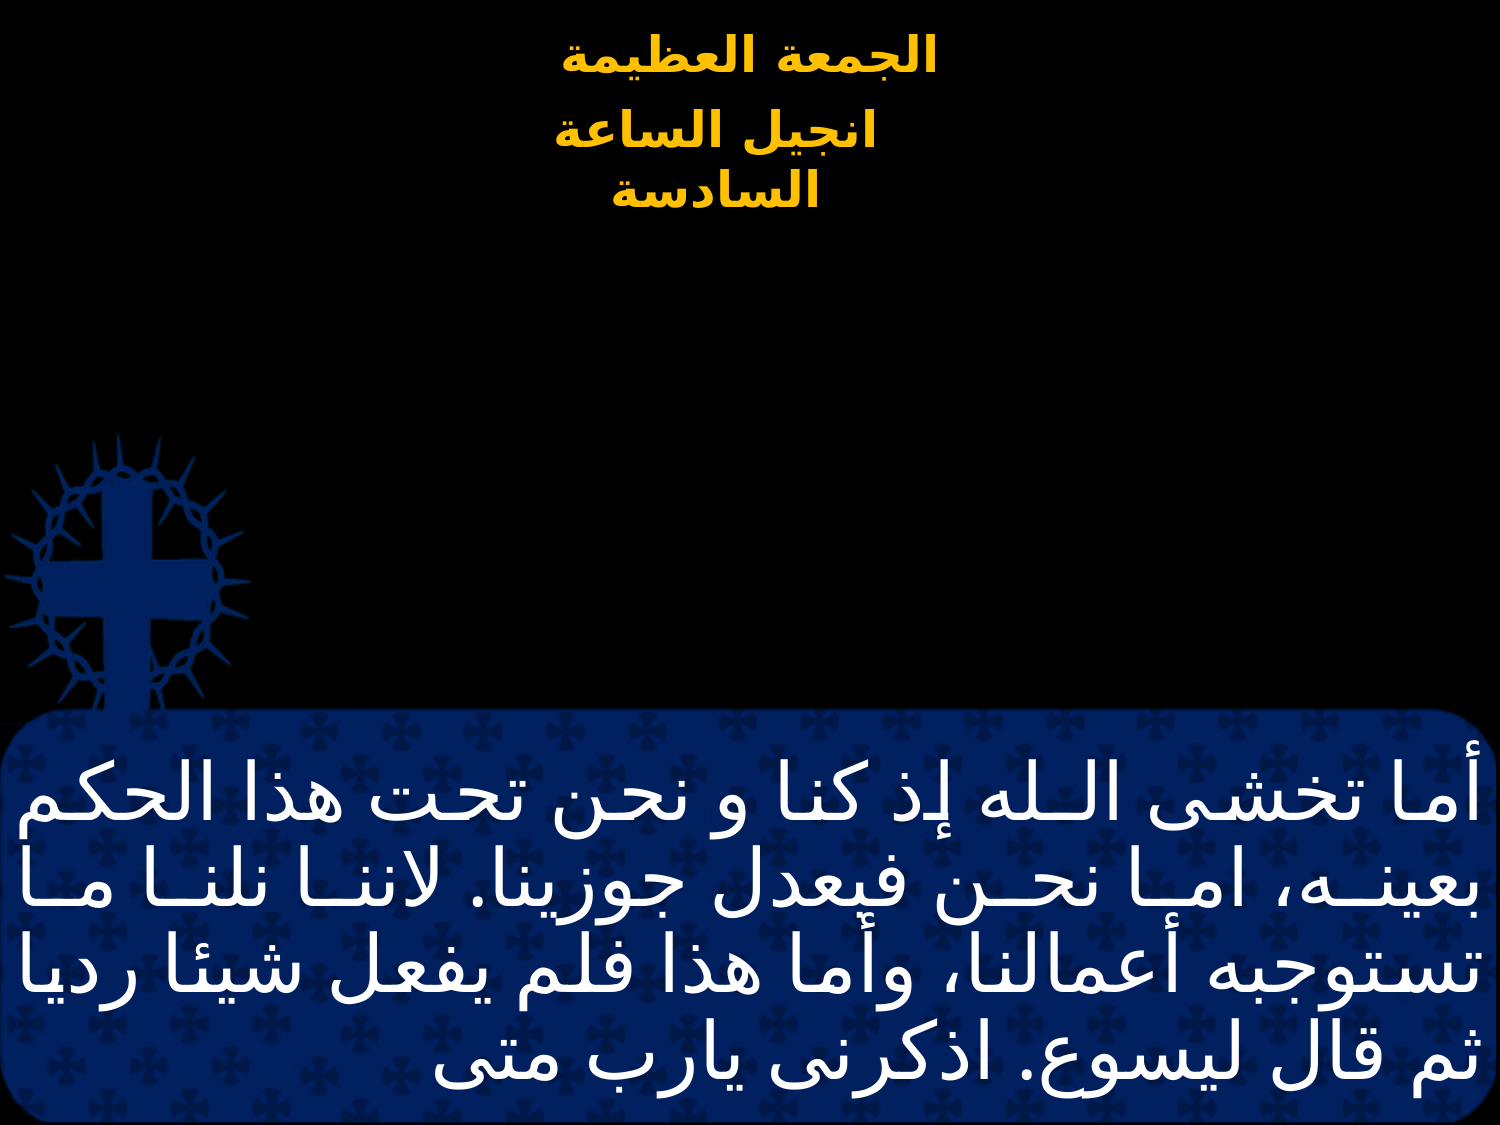

# أما تخشى الـله إذ كنا و نحن تحت هذا الحكم بعينه، اما نحن فبعدل جوزينا. لاننا نلنا ما تستوجبه أعمالنا، وأما هذا فلم يفعل شيئا رديا ثم قال ليسوع. اذكرنى يارب متى